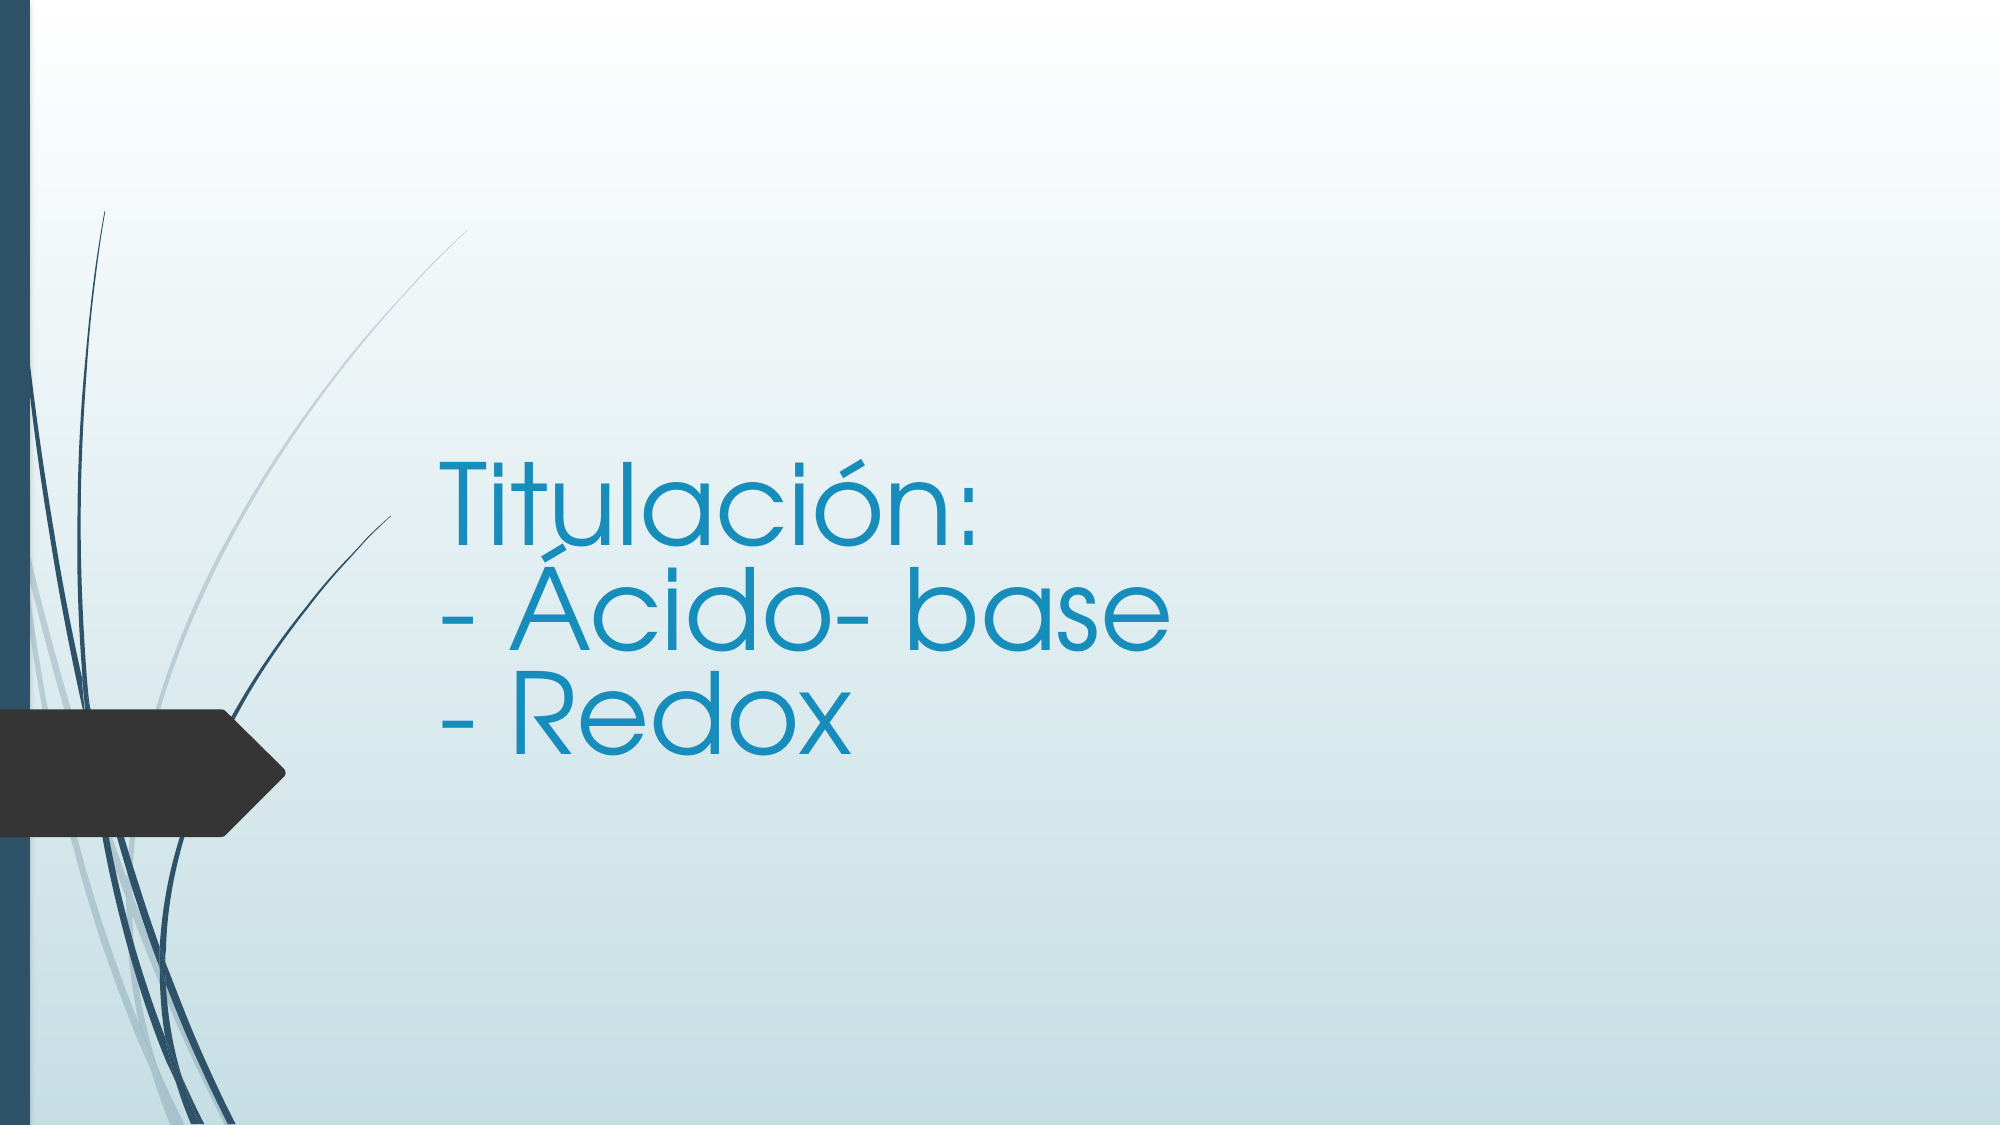

# Titulación: - Ácido- base - Redox